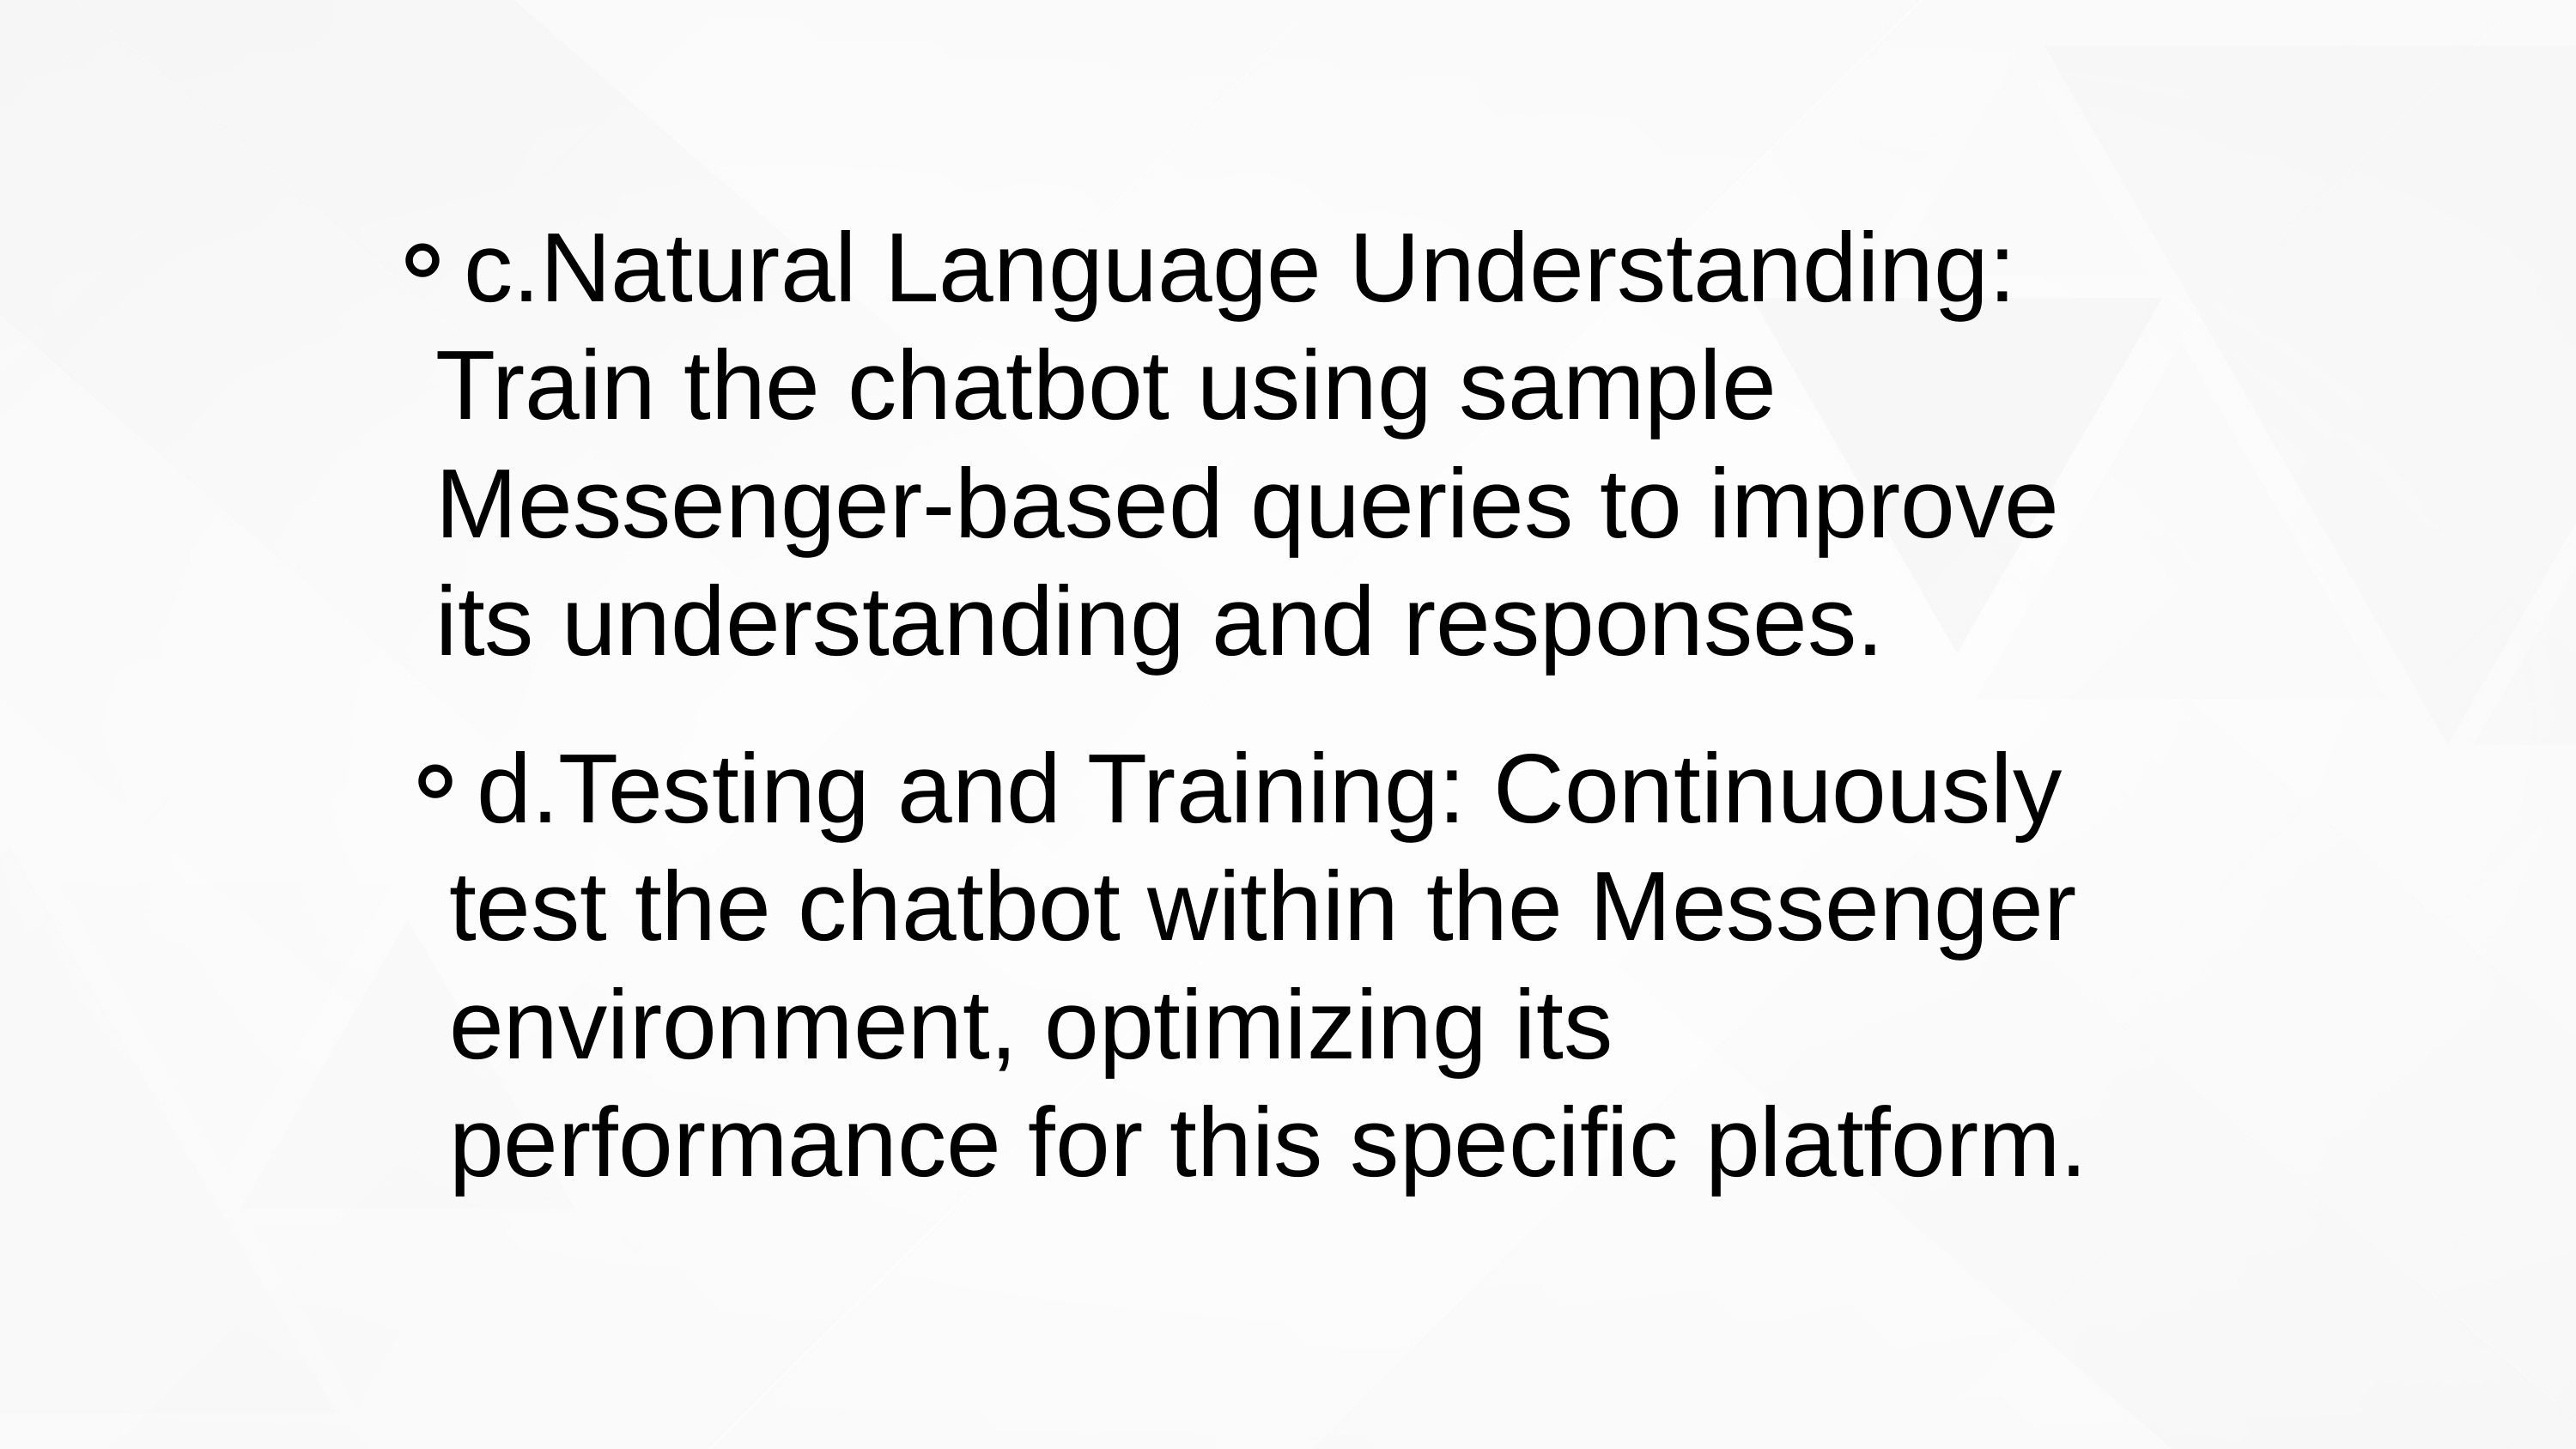

c.Natural Language Understanding: Train the chatbot using sample Messenger-based queries to improve its understanding and responses.
d.Testing and Training: Continuously test the chatbot within the Messenger environment, optimizing its performance for this specific platform.